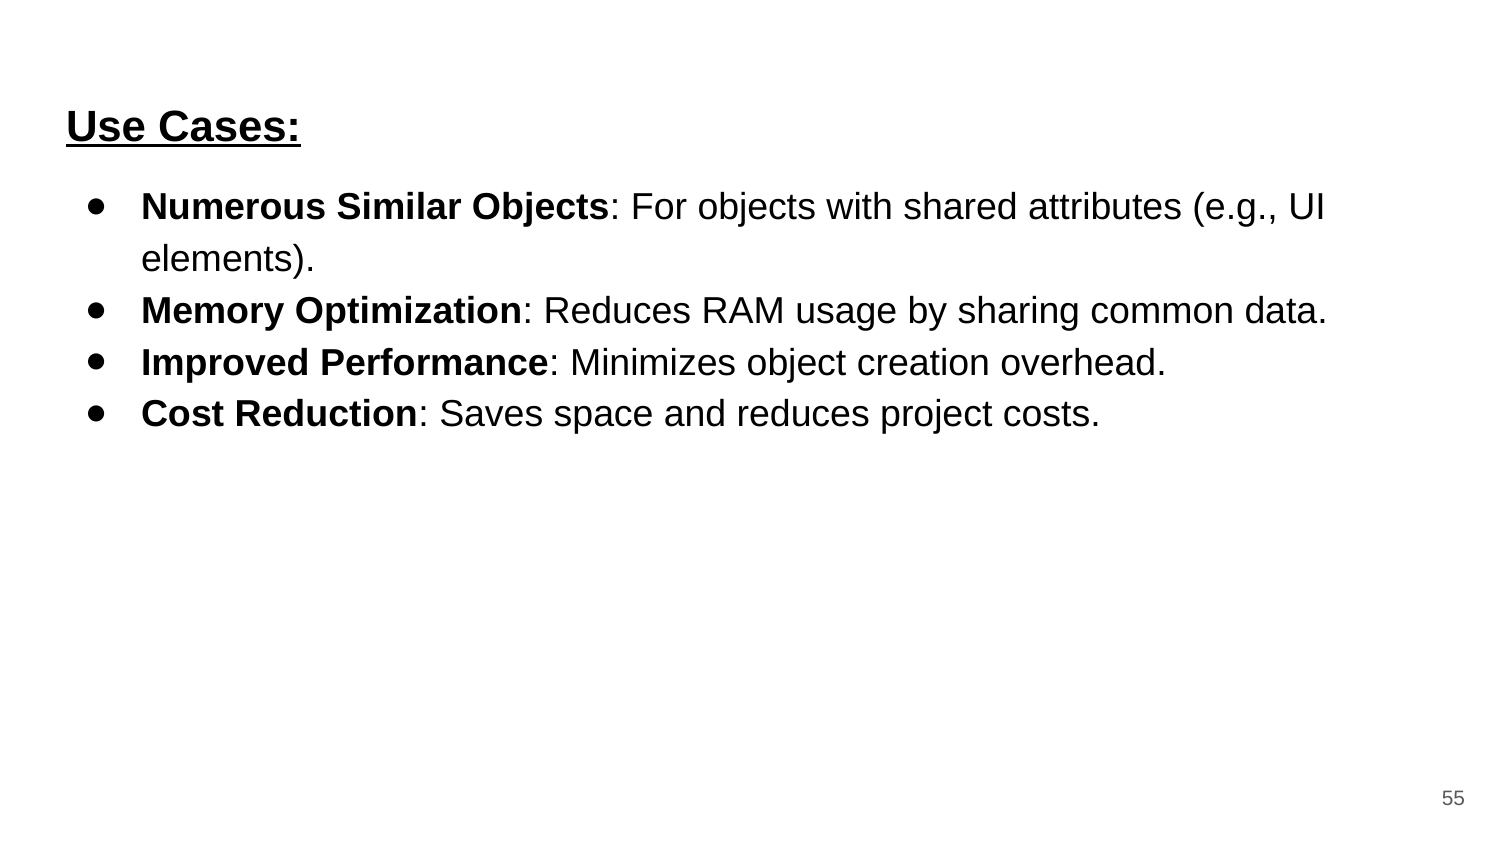

Use Cases:
Numerous Similar Objects: For objects with shared attributes (e.g., UI elements).
Memory Optimization: Reduces RAM usage by sharing common data.
Improved Performance: Minimizes object creation overhead.
Cost Reduction: Saves space and reduces project costs.

55